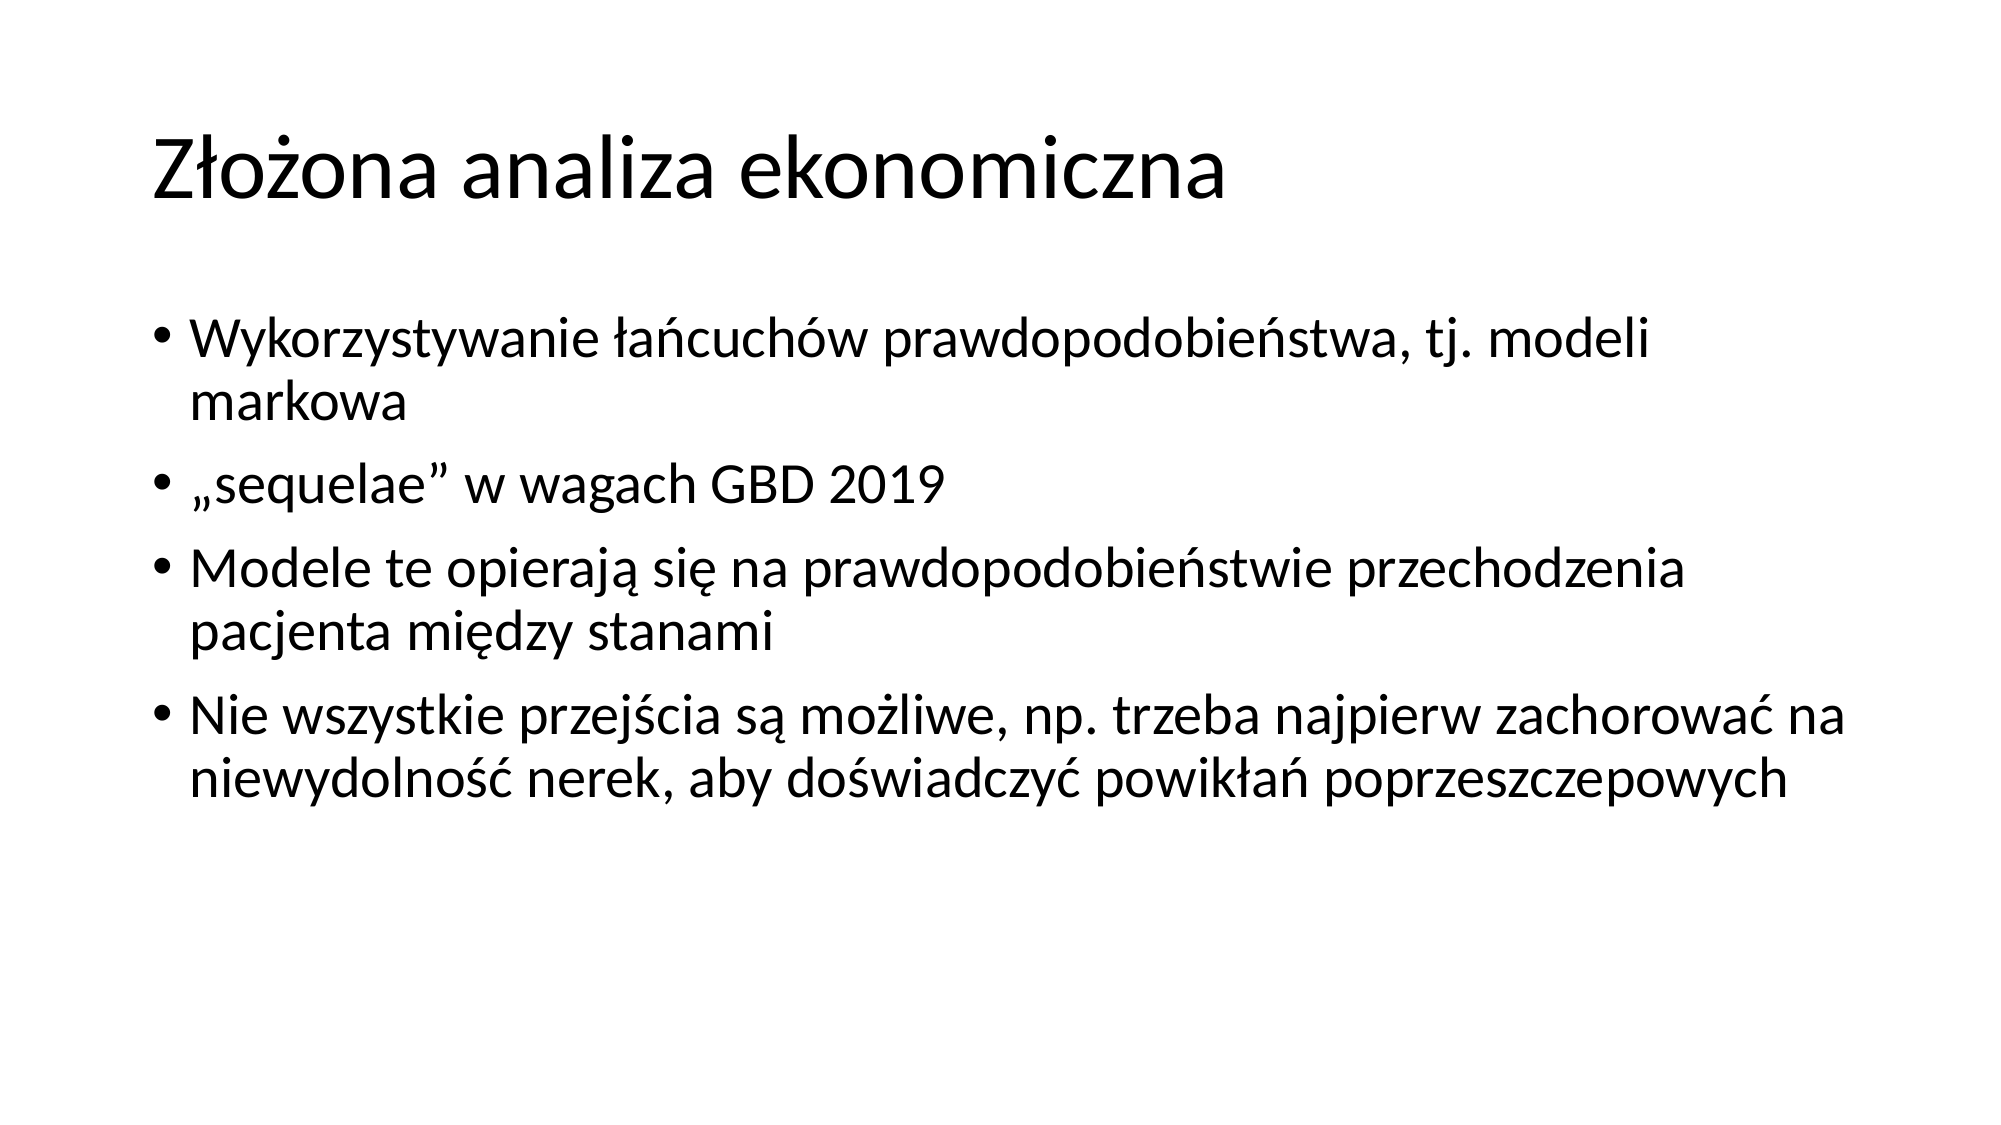

# Złożona analiza ekonomiczna
Wykorzystywanie łańcuchów prawdopodobieństwa, tj. modeli markowa
„sequelae” w wagach GBD 2019
Modele te opierają się na prawdopodobieństwie przechodzenia pacjenta między stanami
Nie wszystkie przejścia są możliwe, np. trzeba najpierw zachorować na niewydolność nerek, aby doświadczyć powikłań poprzeszczepowych